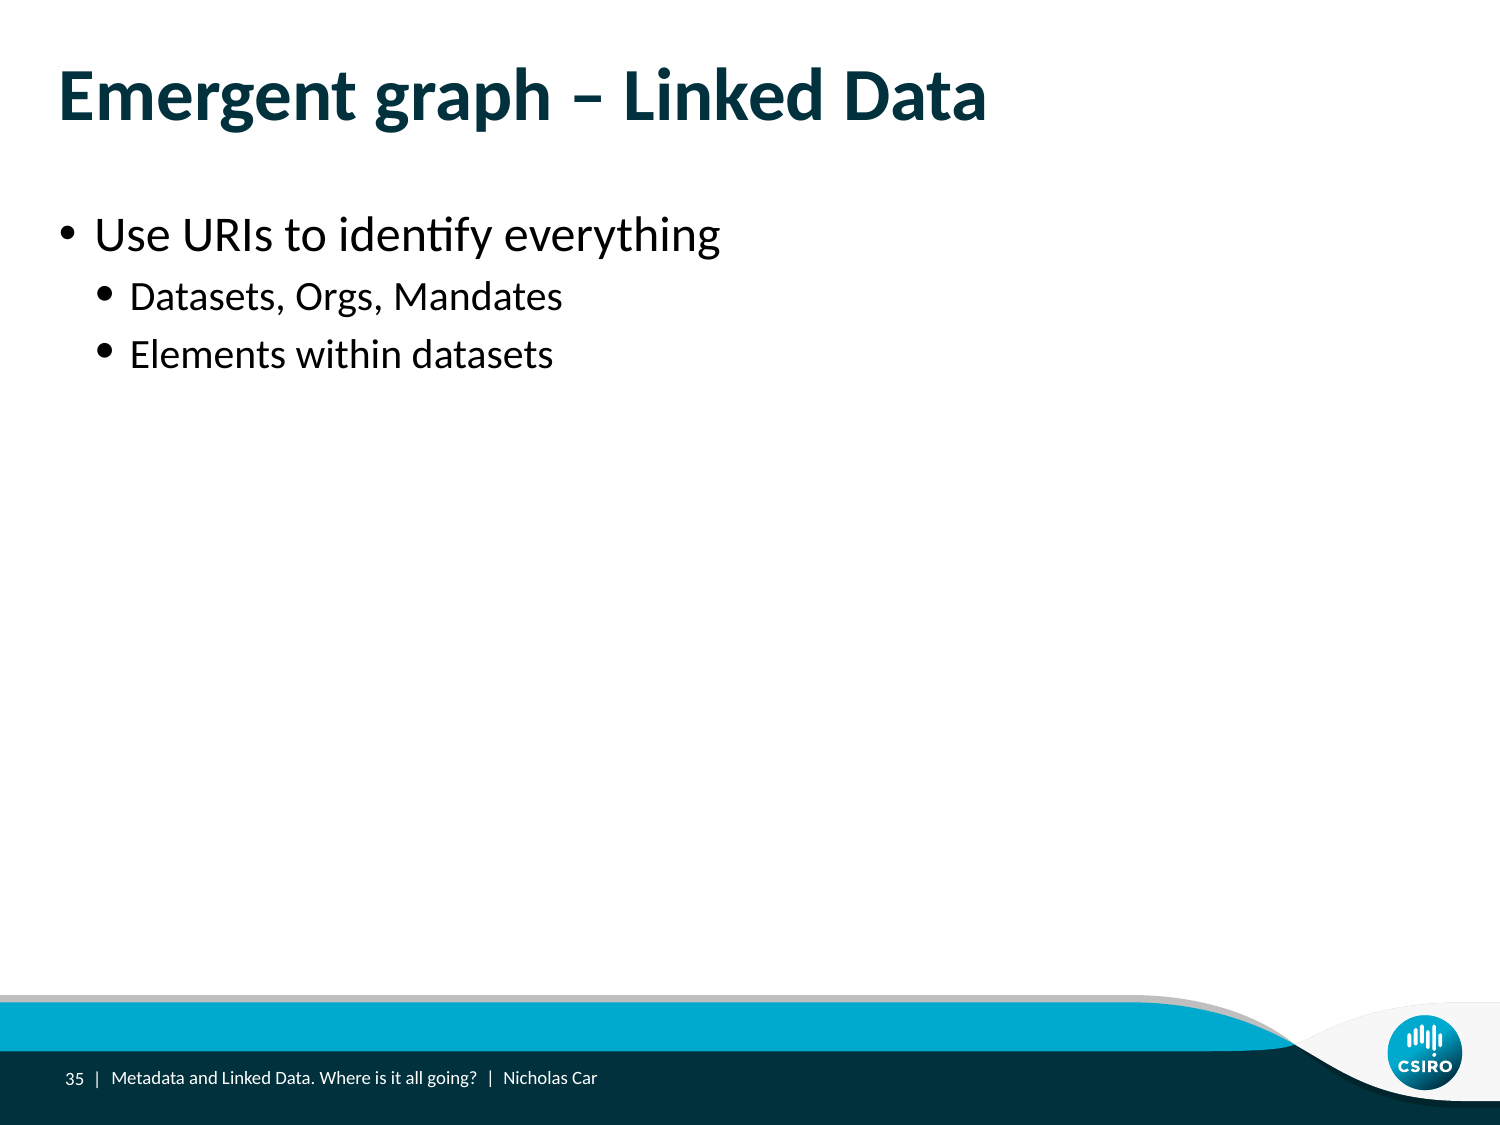

# Emergent graph – Linked Data
Use URIs to identify everything
Datasets, Orgs, Mandates
Elements within datasets

35  |
Metadata and Linked Data. Where is it all going?  |  Nicholas Car